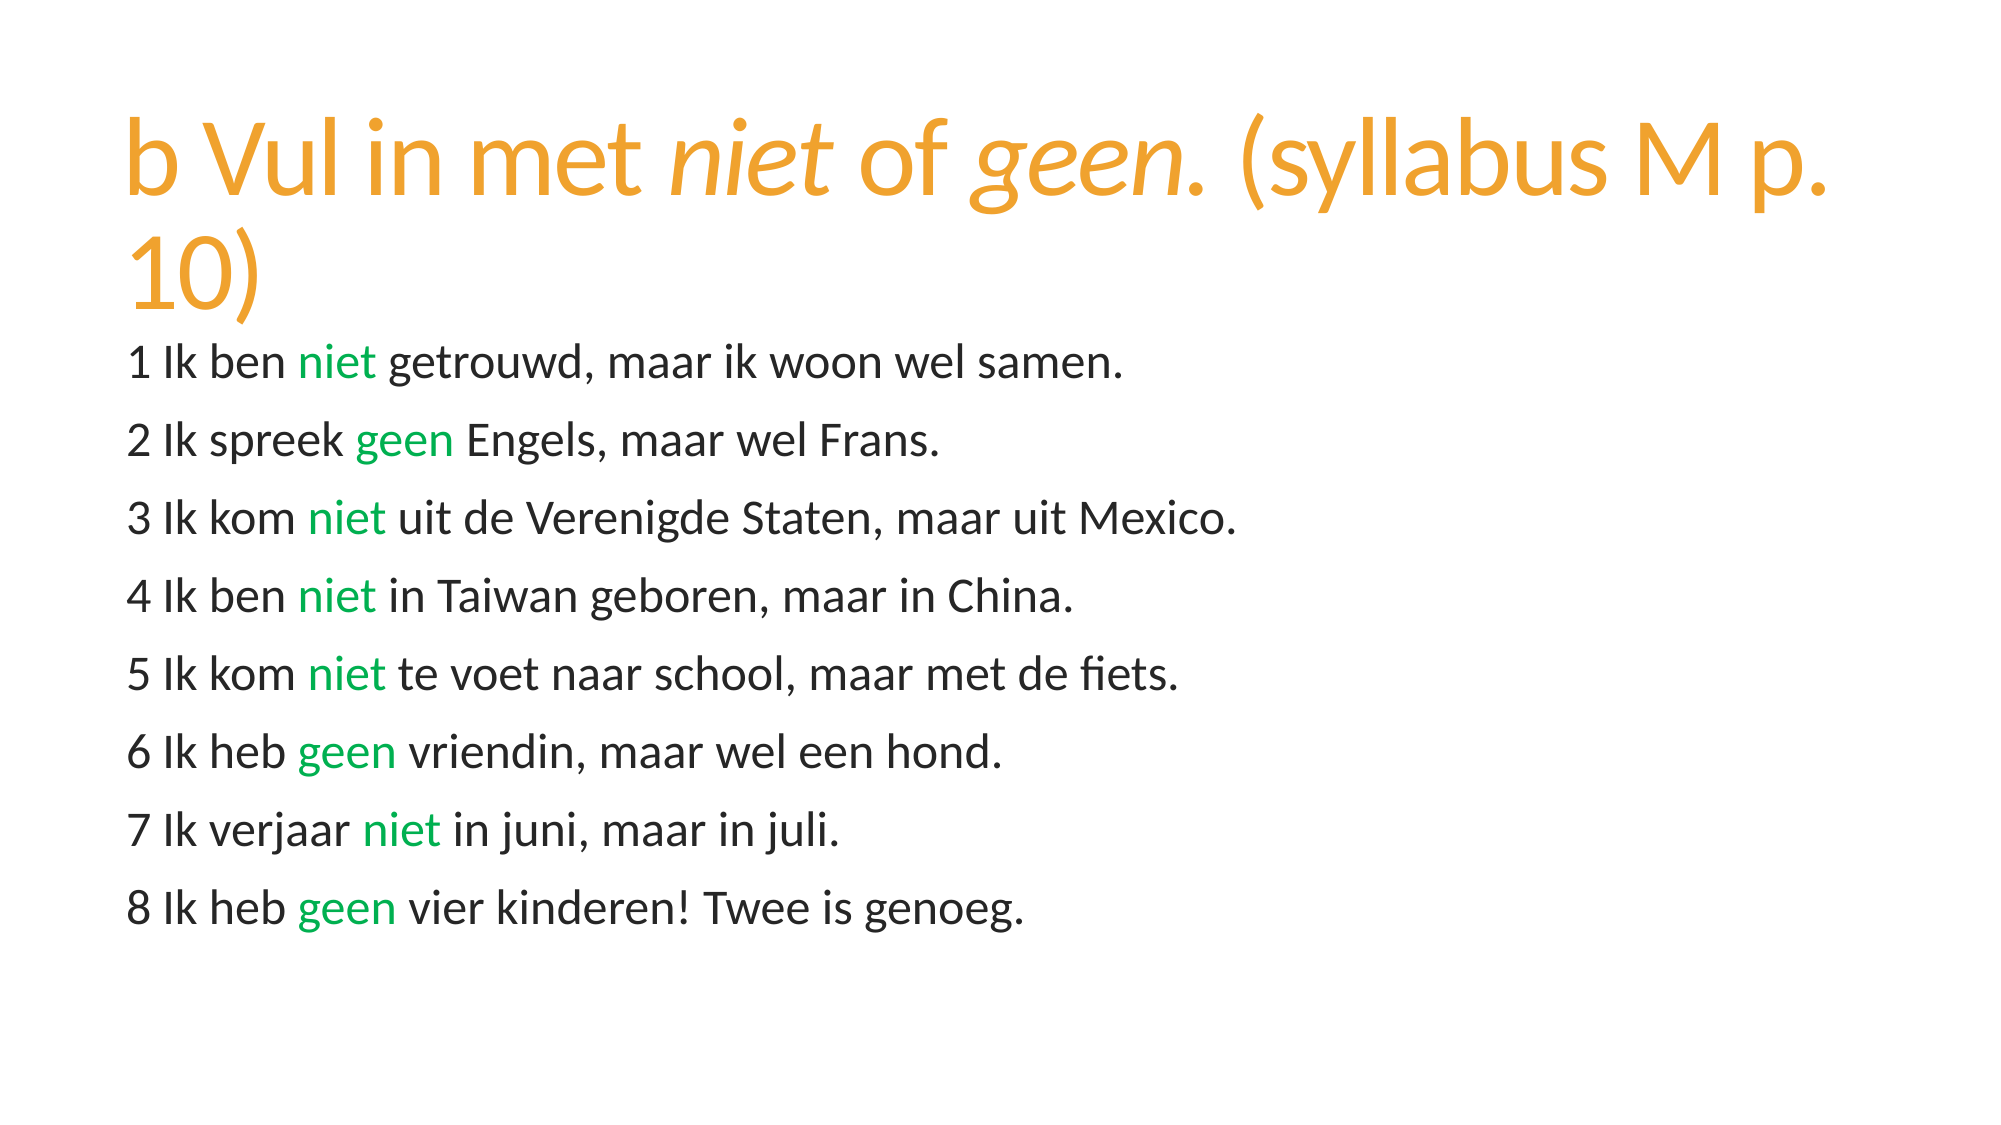

# b Vul in met niet of geen. (syllabus M p. 10)
1 Ik ben niet getrouwd, maar ik woon wel samen.
2 Ik spreek geen Engels, maar wel Frans.
3 Ik kom niet uit de Verenigde Staten, maar uit Mexico.
4 Ik ben niet in Taiwan geboren, maar in China.
5 Ik kom niet te voet naar school, maar met de fiets.
6 Ik heb geen vriendin, maar wel een hond.
7 Ik verjaar niet in juni, maar in juli.
8 Ik heb geen vier kinderen! Twee is genoeg.